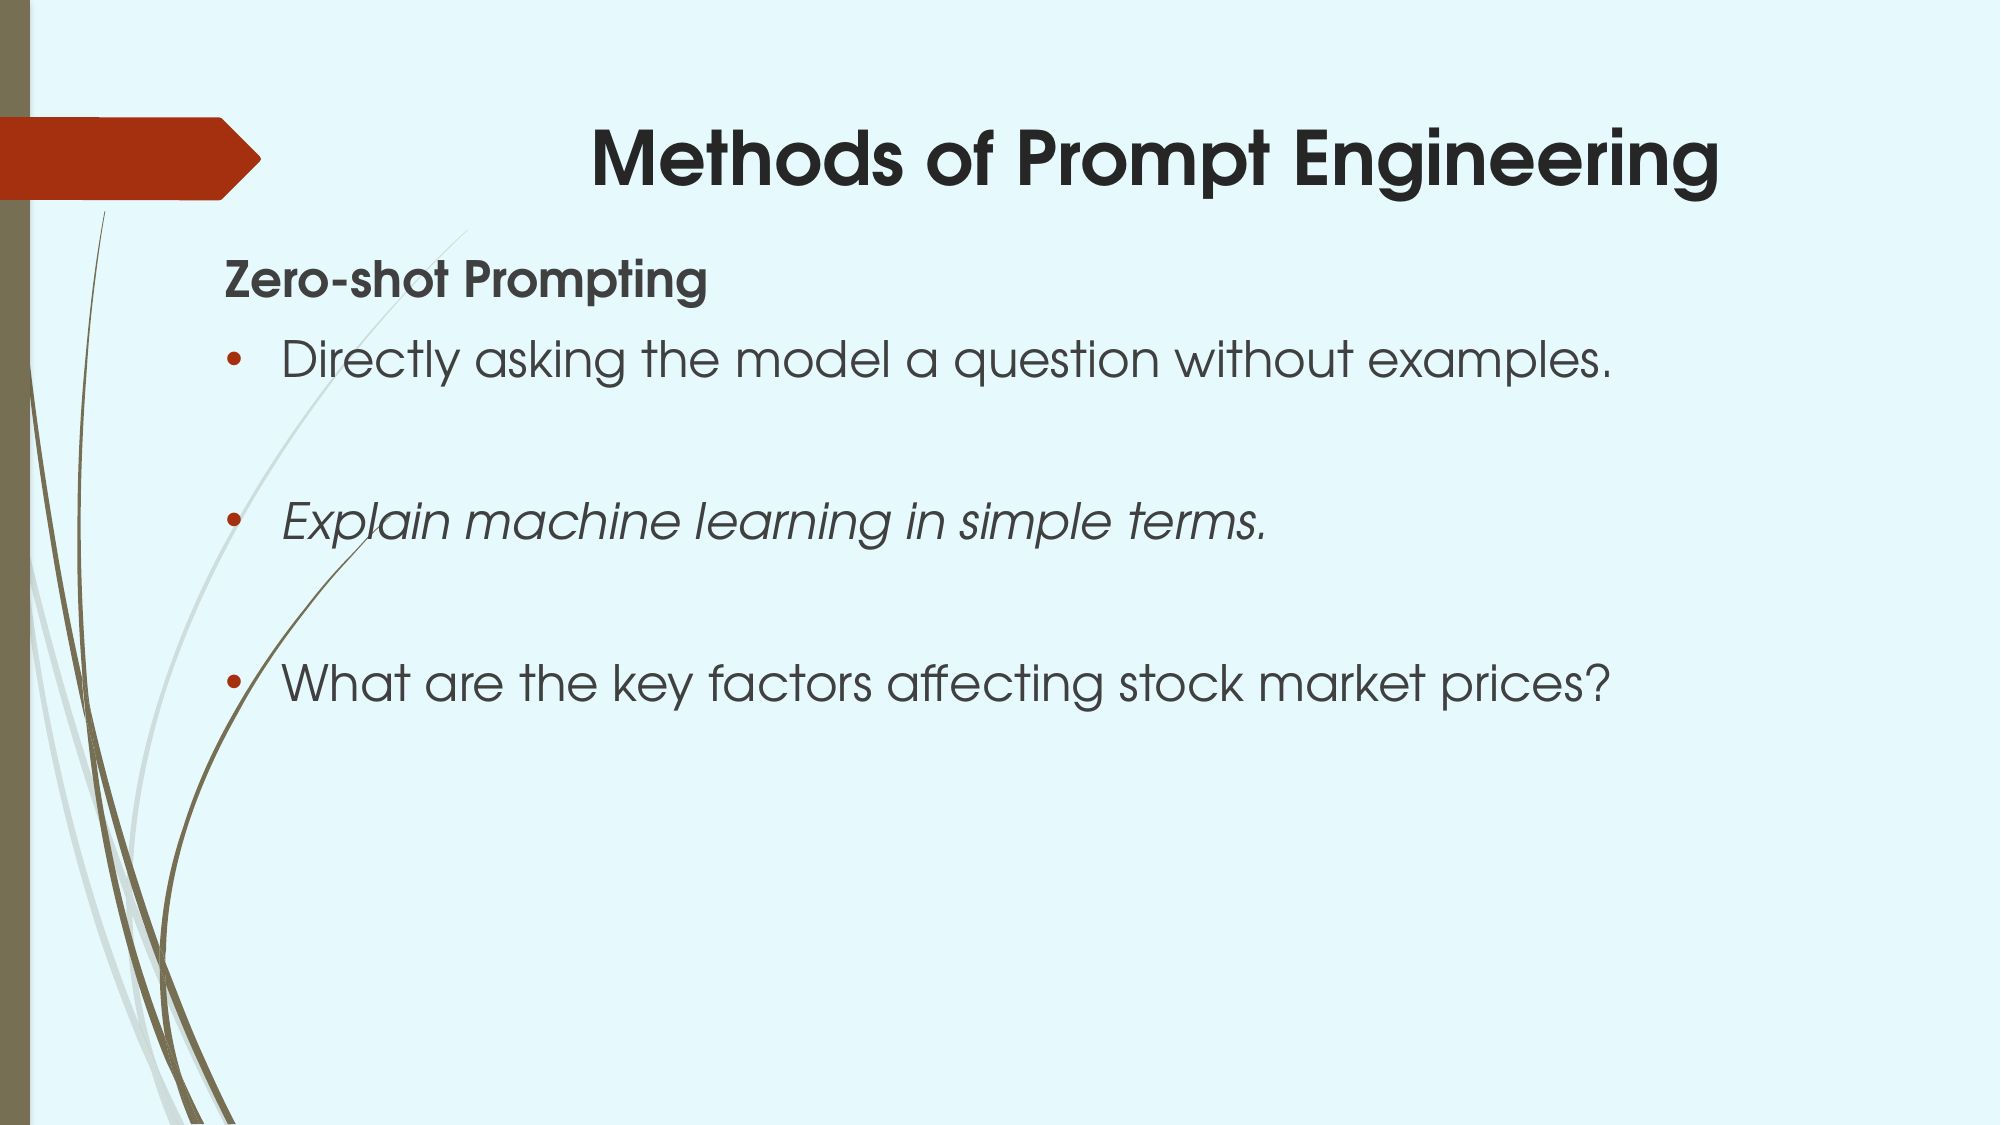

# Methods of Prompt Engineering
Zero-shot Prompting
Directly asking the model a question without examples.

Explain machine learning in simple terms.

What are the key factors affecting stock market prices?